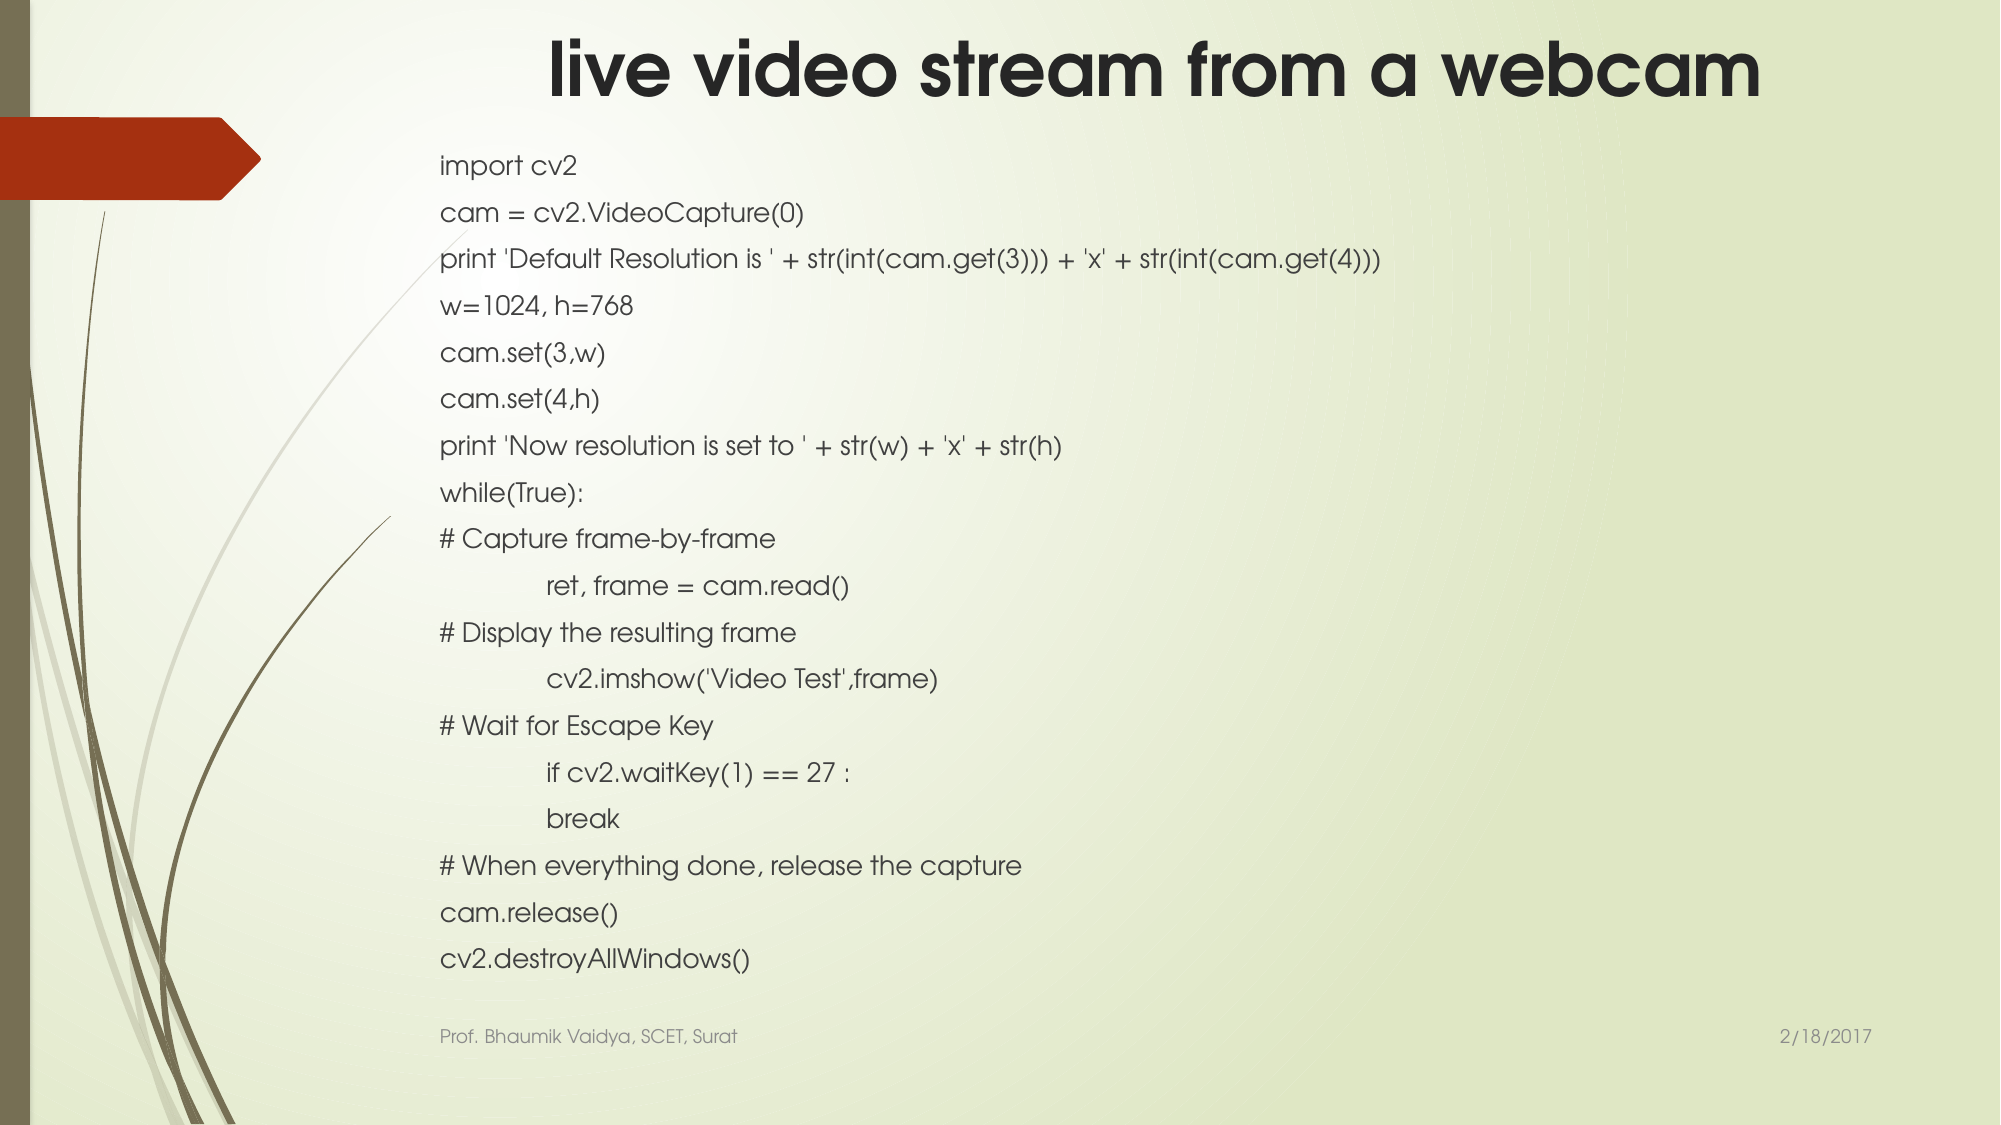

# live video stream from a webcam
import cv2
cam = cv2.VideoCapture(0)
print 'Default Resolution is ' + str(int(cam.get(3))) + 'x' + str(int(cam.get(4)))
w=1024, h=768
cam.set(3,w)
cam.set(4,h)
print 'Now resolution is set to ' + str(w) + 'x' + str(h)
while(True):
# Capture frame-by-frame
	ret, frame = cam.read()
# Display the resulting frame
	cv2.imshow('Video Test',frame)
# Wait for Escape Key
	if cv2.waitKey(1) == 27 :
		break
# When everything done, release the capture
cam.release()
cv2.destroyAllWindows()
2/18/2017
Prof. Bhaumik Vaidya, SCET, Surat